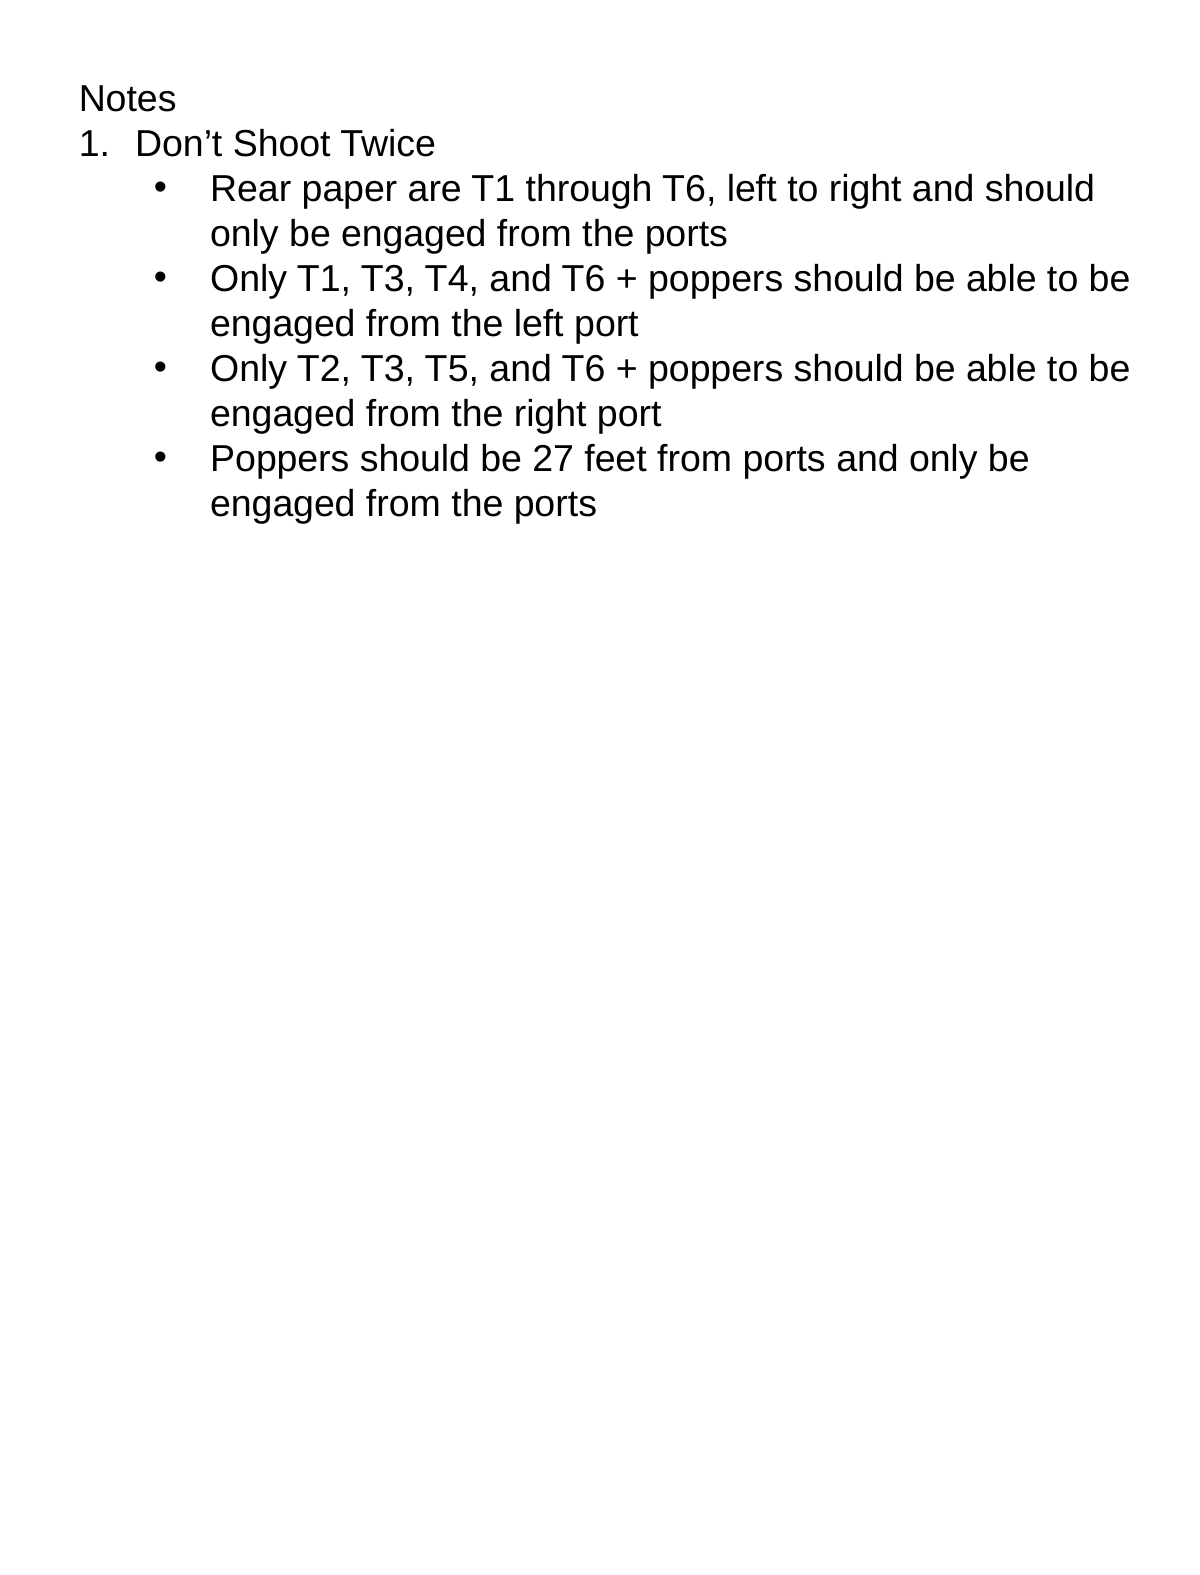

Notes
Don’t Shoot Twice
Rear paper are T1 through T6, left to right and should only be engaged from the ports
Only T1, T3, T4, and T6 + poppers should be able to be engaged from the left port
Only T2, T3, T5, and T6 + poppers should be able to be engaged from the right port
Poppers should be 27 feet from ports and only be engaged from the ports